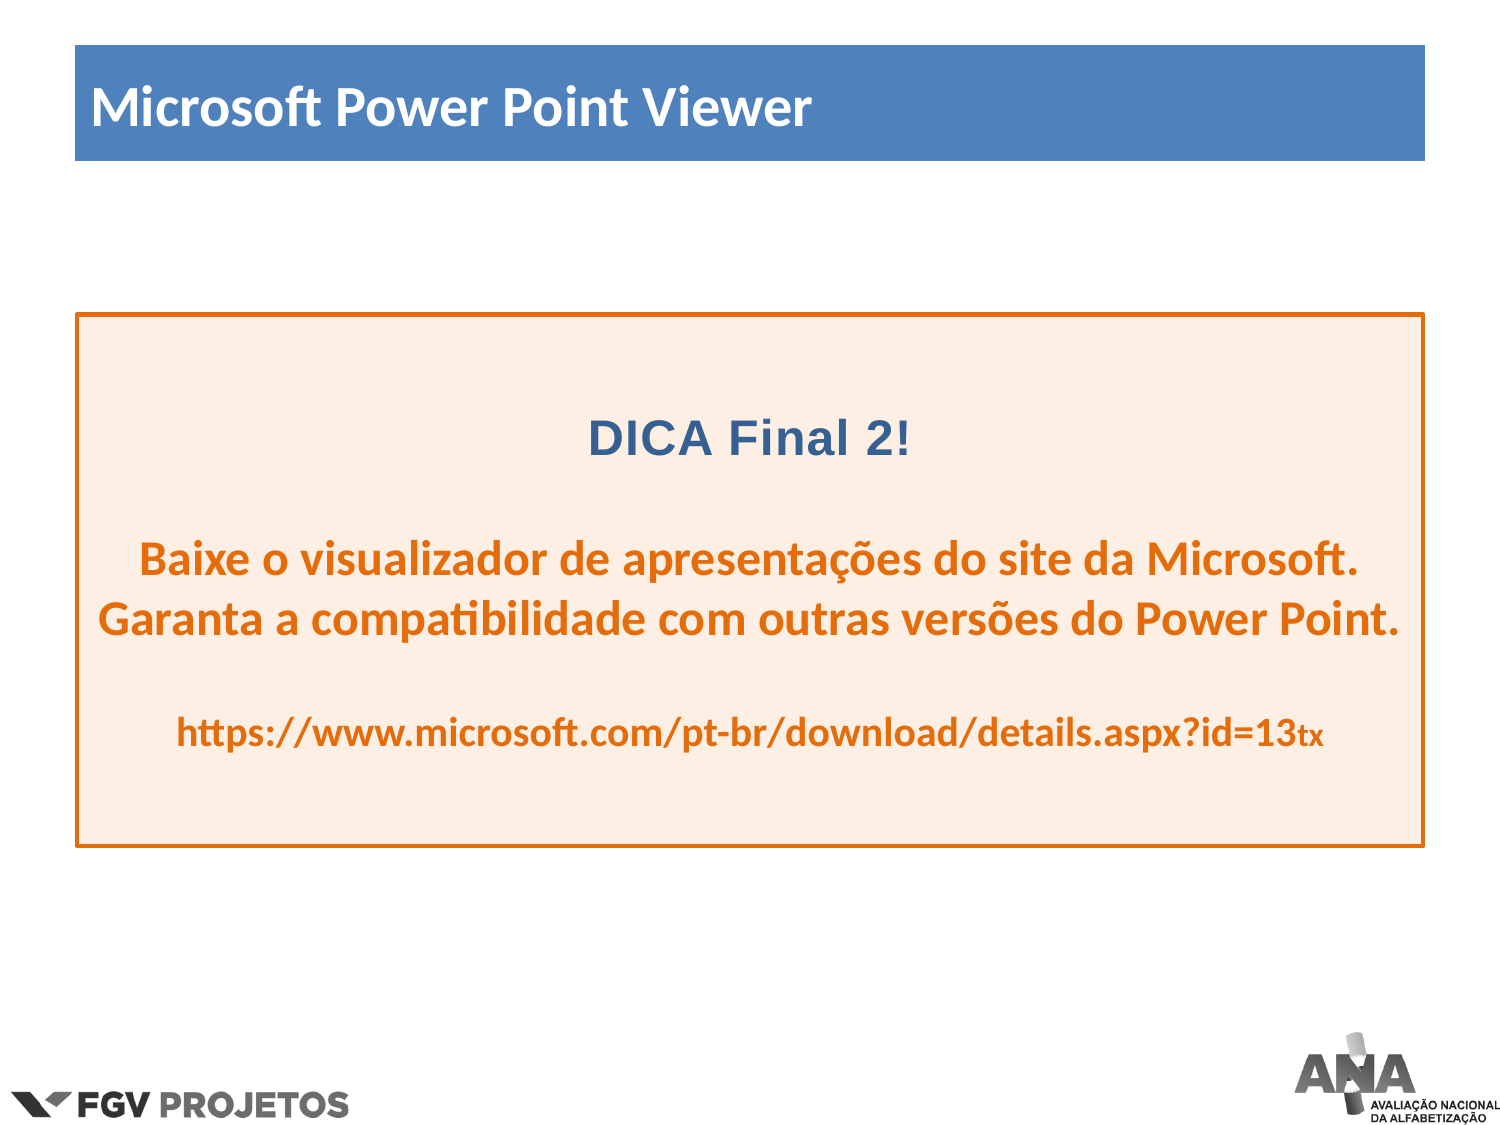

# Microsoft Power Point Viewer
DICA Final 2!

Baixe o visualizador de apresentações do site da Microsoft.
Garanta a compatibilidade com outras versões do Power Point.

https://www.microsoft.com/pt-br/download/details.aspx?id=13tx